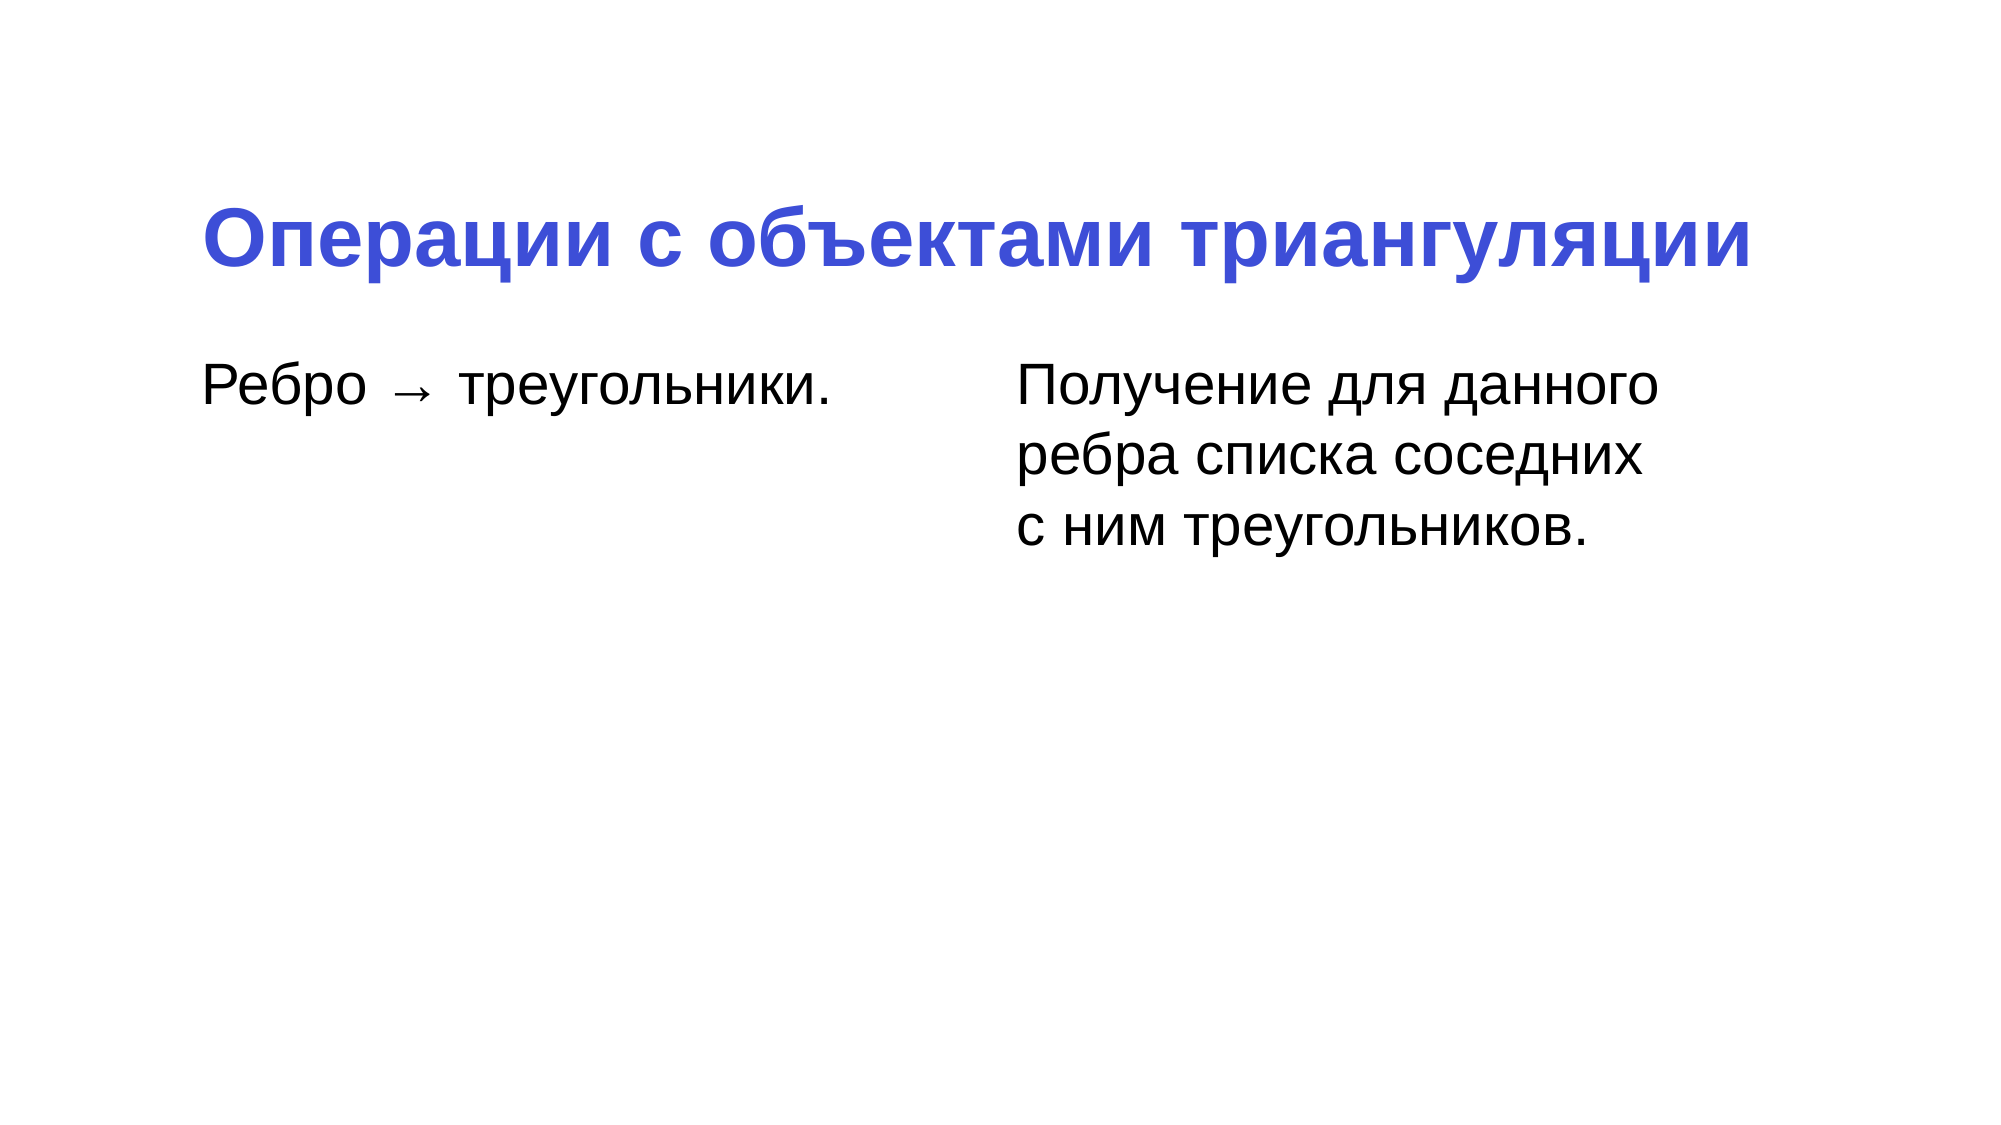

Операции с объектами триангуляции
Ребро → треугольники.
Получение для данного ребра списка соседних
с ним треугольников.